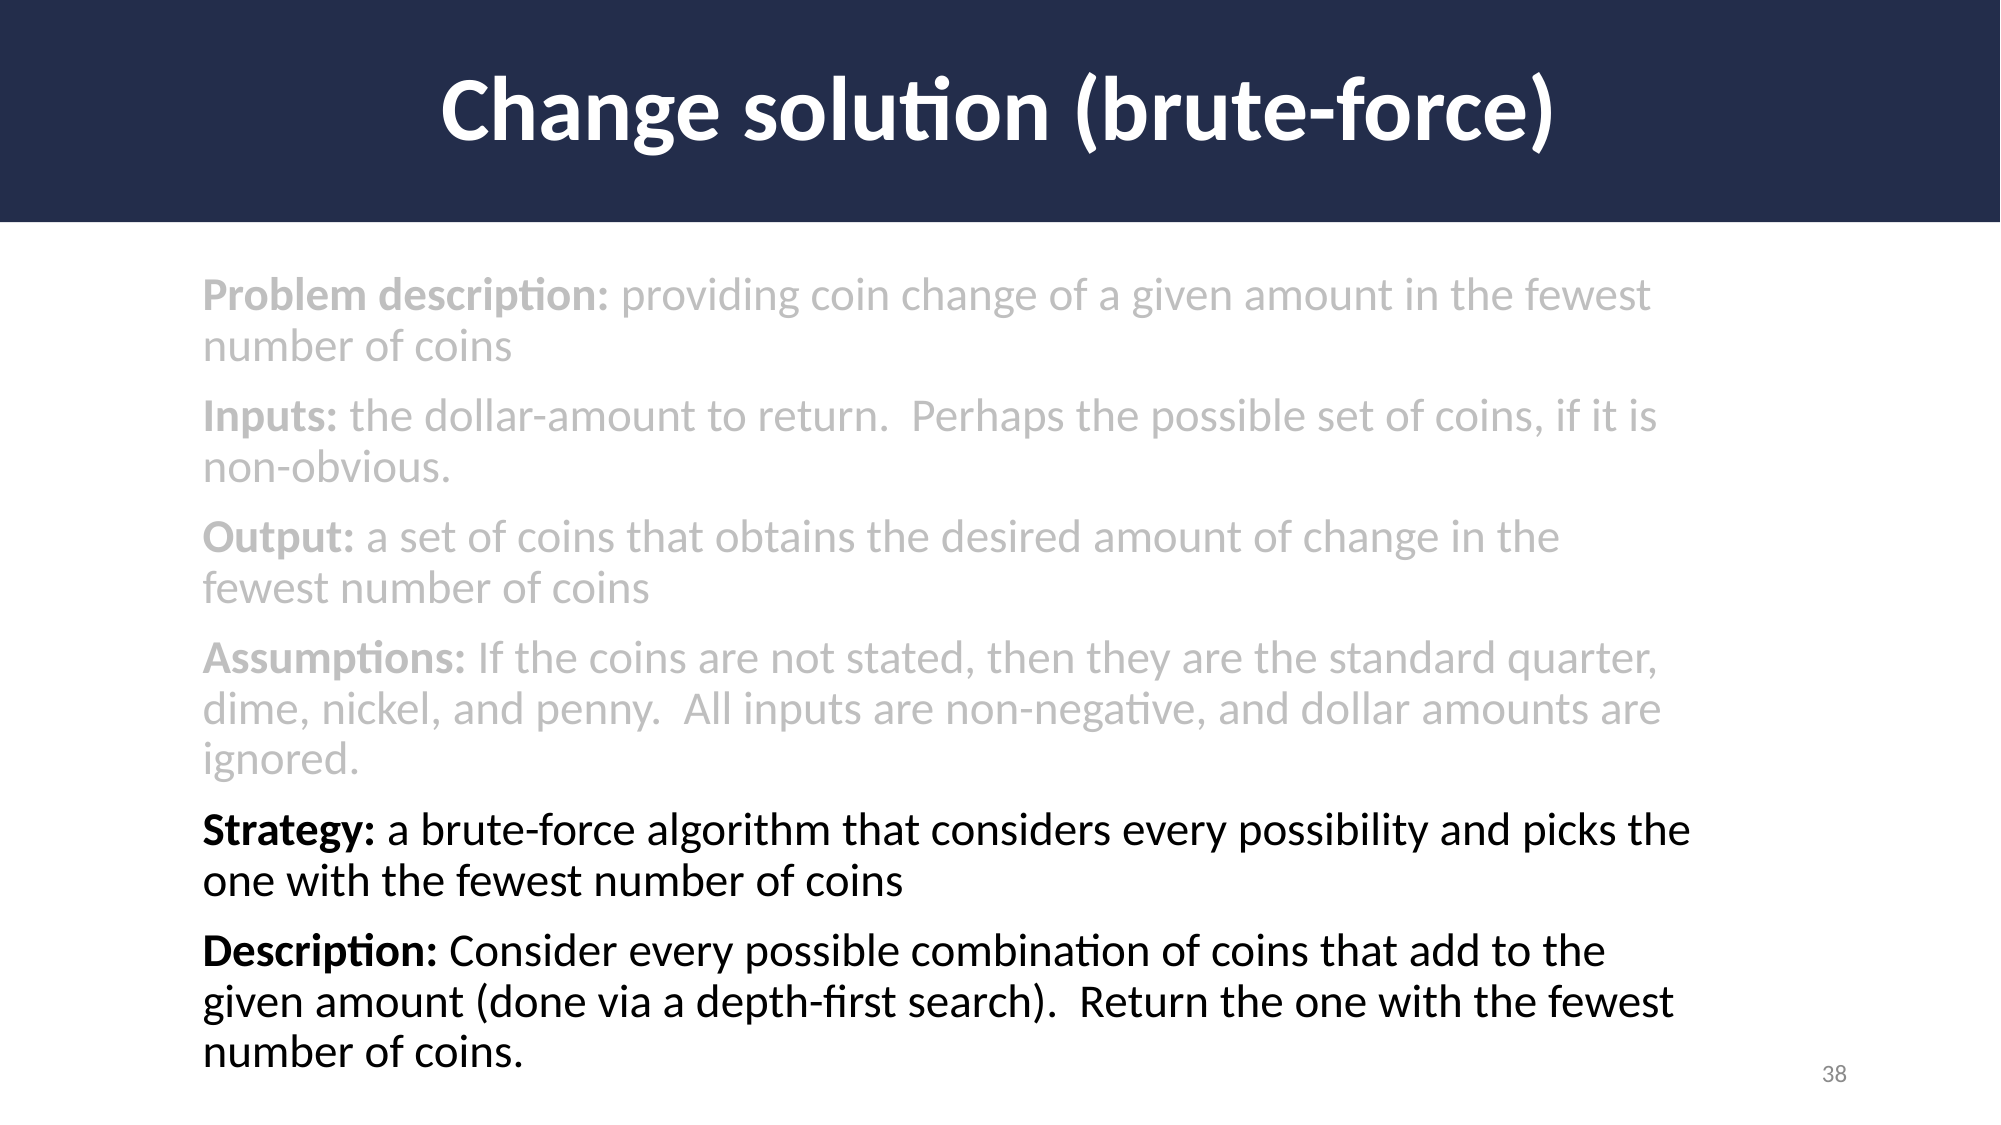

# Change solution (brute-force)
Problem description: providing coin change of a given amount in the fewest number of coins
Inputs: the dollar-amount to return.  Perhaps the possible set of coins, if it is non-obvious.
Output: a set of coins that obtains the desired amount of change in the fewest number of coins
Assumptions: If the coins are not stated, then they are the standard quarter, dime, nickel, and penny.  All inputs are non-negative, and dollar amounts are ignored.
Strategy: a brute-force algorithm that considers every possibility and picks the one with the fewest number of coins
Description: Consider every possible combination of coins that add to the given amount (done via a depth-first search).  Return the one with the fewest number of coins.
38